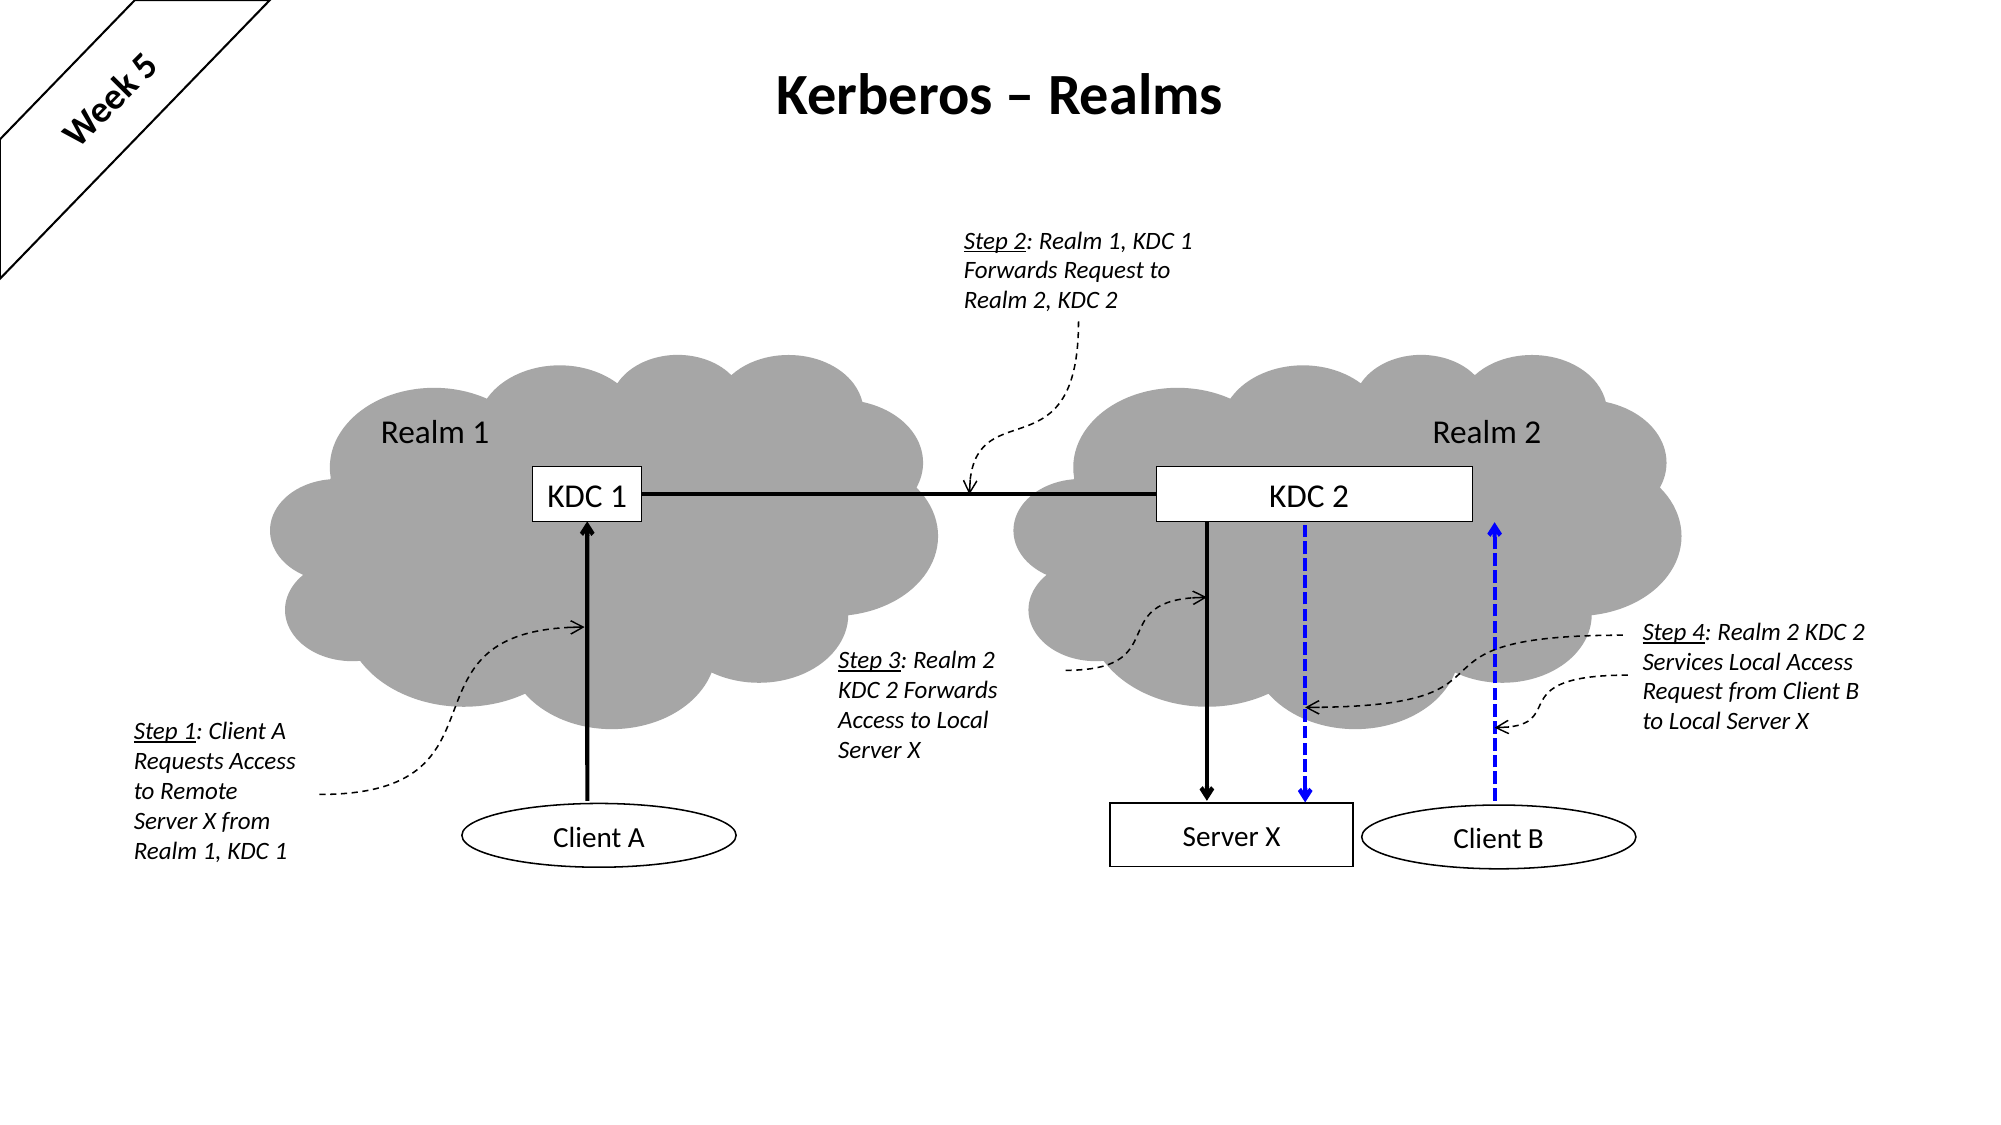

# Kerberos – Realms
Week 5
Step 2: Realm 1, KDC 1
Forwards Request to
Realm 2, KDC 2

Realm 1
Realm 2
KDC 1
             KDC 2 aaaa
Step 4: Realm 2 KDC 2
Services Local Access
Request from Client B
to Local Server X
Step 3: Realm 2
KDC 2 Forwards
Access to Local
Server X
Step 1: Client A
Requests Access
to Remote
Server X from
Realm 1, KDC 1
Server X
Client A
Client B